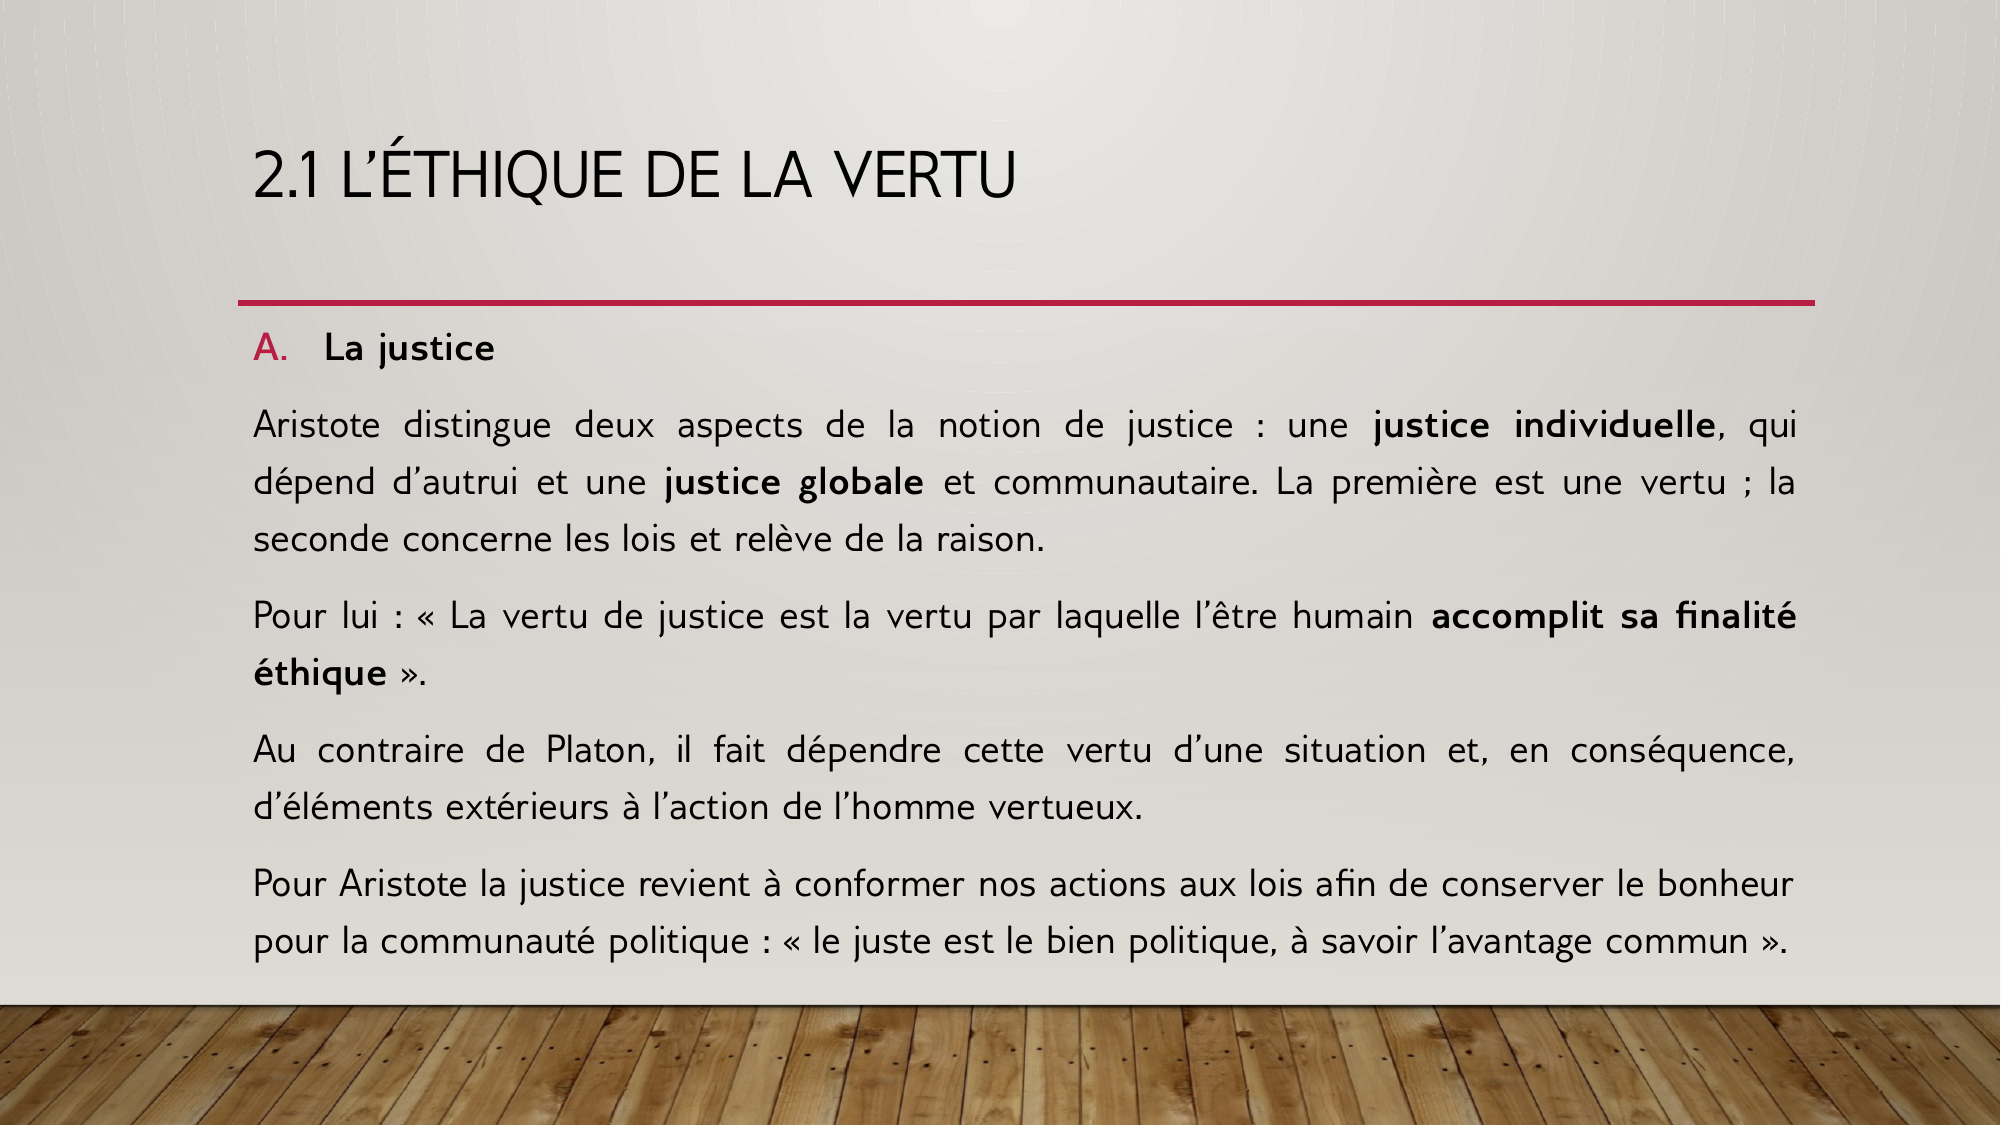

# 2.1 L’éthique de la vertu
La justice
Aristote distingue deux aspects de la notion de justice : une justice individuelle, qui dépend d’autrui et une justice globale et communautaire. La première est une vertu ; la seconde concerne les lois et relève de la raison.
Pour lui : « La vertu de justice est la vertu par laquelle l’être humain accomplit sa finalité éthique ».
Au contraire de Platon, il fait dépendre cette vertu d’une situation et, en conséquence, d’éléments extérieurs à l’action de l’homme vertueux.
Pour Aristote la justice revient à conformer nos actions aux lois afin de conserver le bonheur pour la communauté politique : « le juste est le bien politique, à savoir l’avantage commun ».